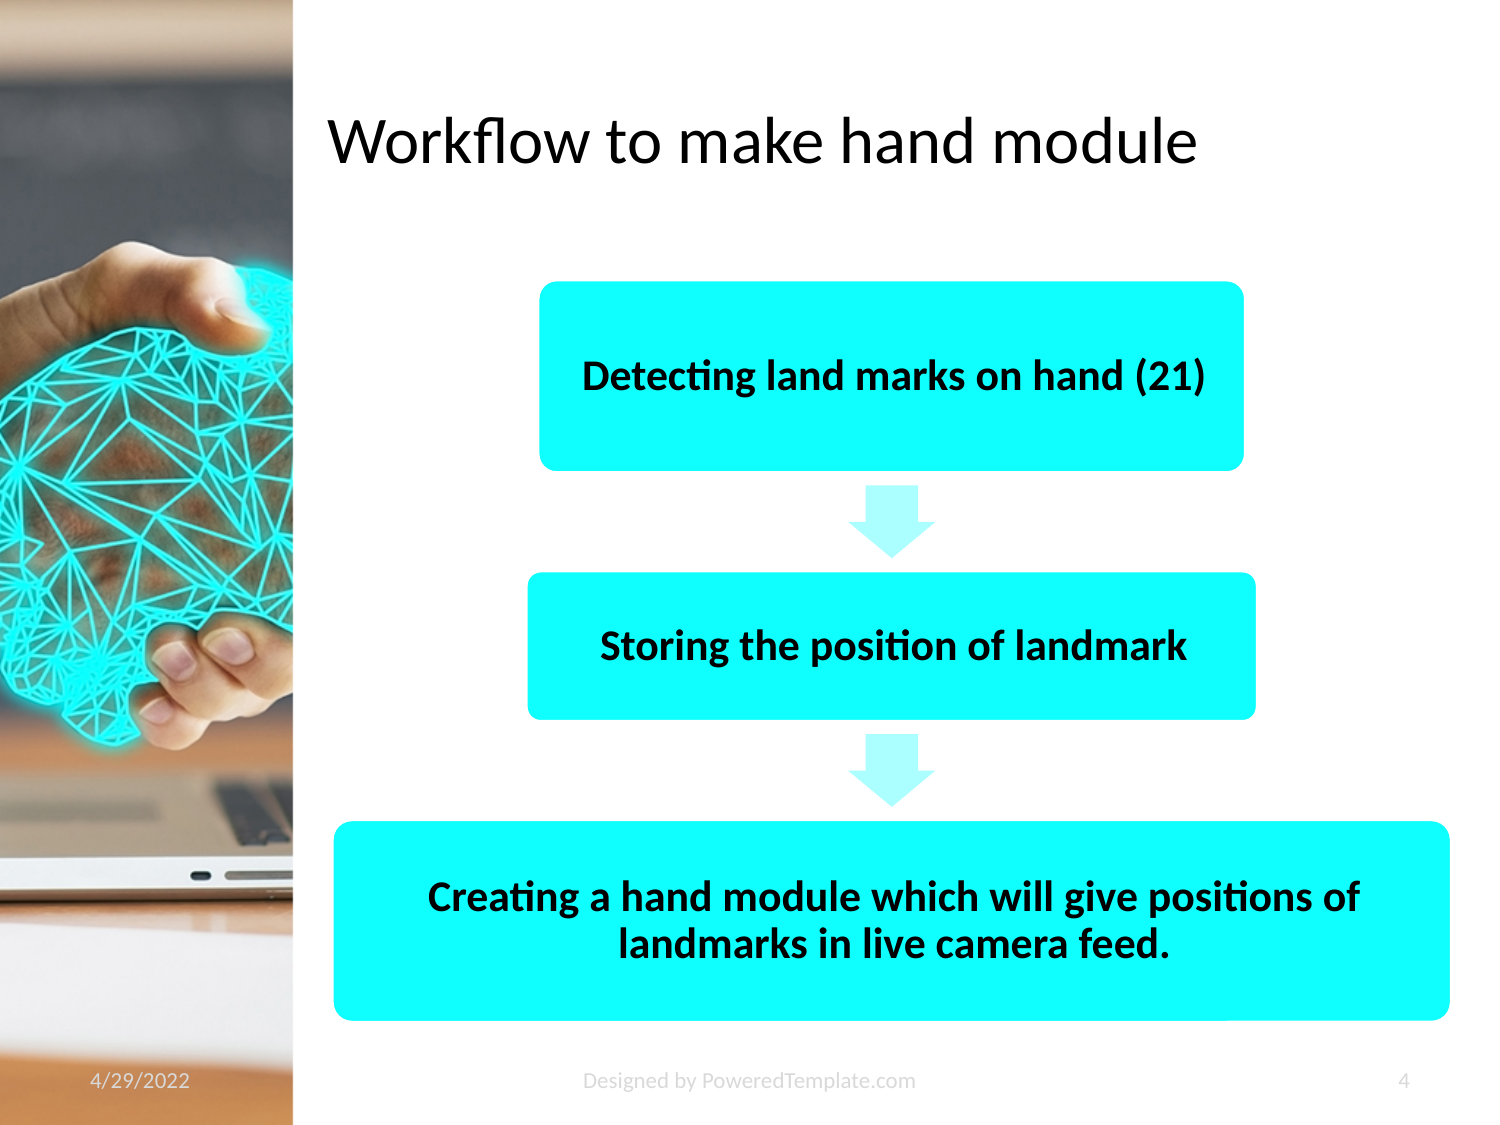

# Workflow to make hand module
Detecting land marks on hand (21)

Storing the position of landmark

Creating a hand module which will give positions of landmarks in live camera feed.
4/29/2022
Designed by PoweredTemplate.com
4